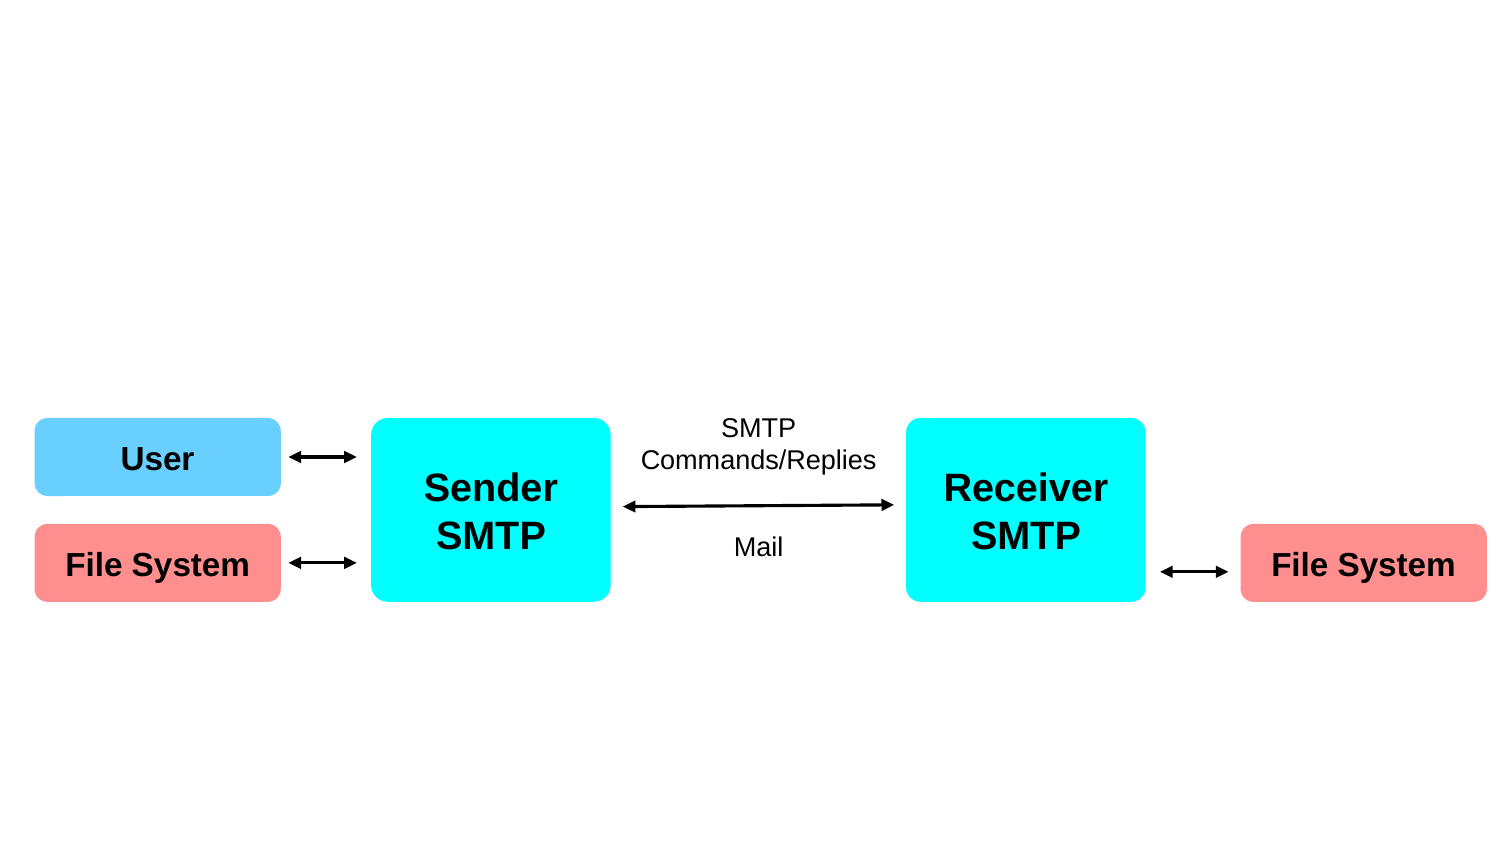

SMTP
Commands/Replies
User
Sender
SMTP
Receiver
SMTP
Mail
File System
File System